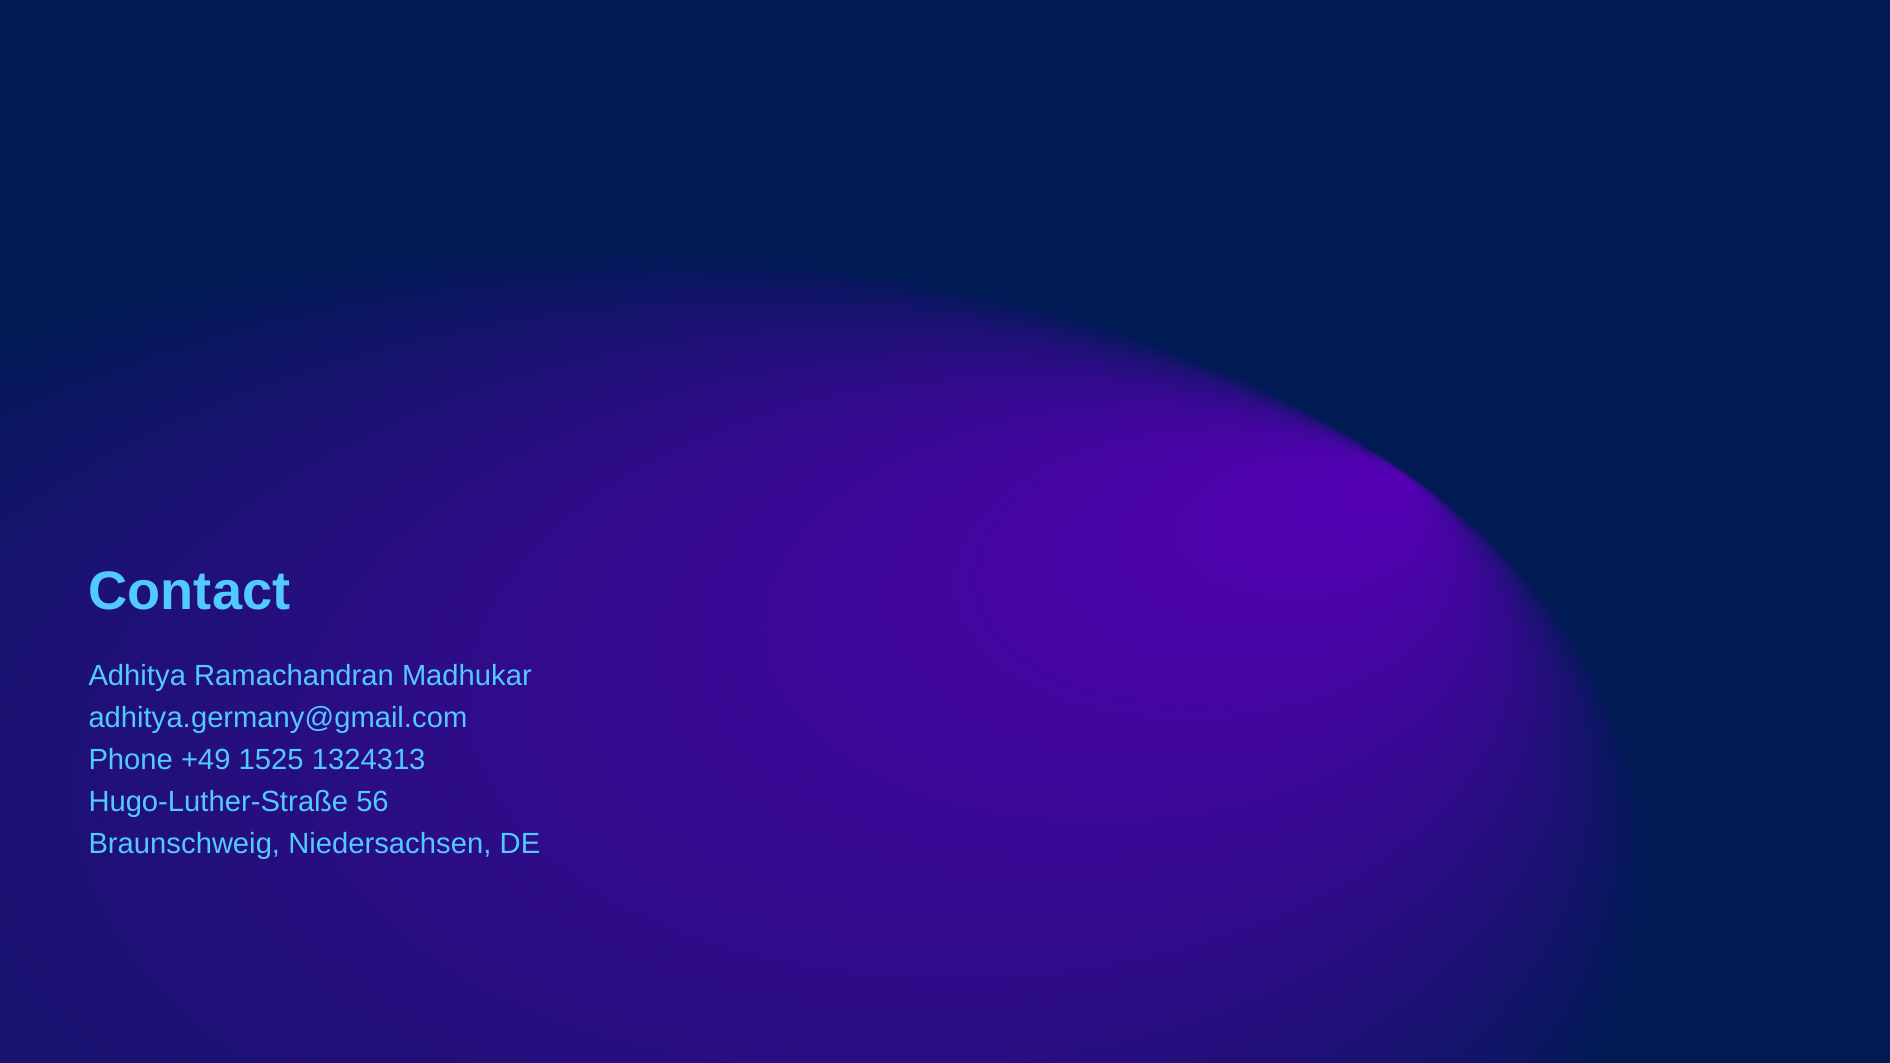

# Contact
Adhitya Ramachandran Madhukar
adhitya.germany@gmail.com
Phone +49 1525 1324313
Hugo-Luther-Straße 56
Braunschweig, Niedersachsen, DE
IAV  MM/YYYY  Department Code  Initials  Status: draft, confidential
10